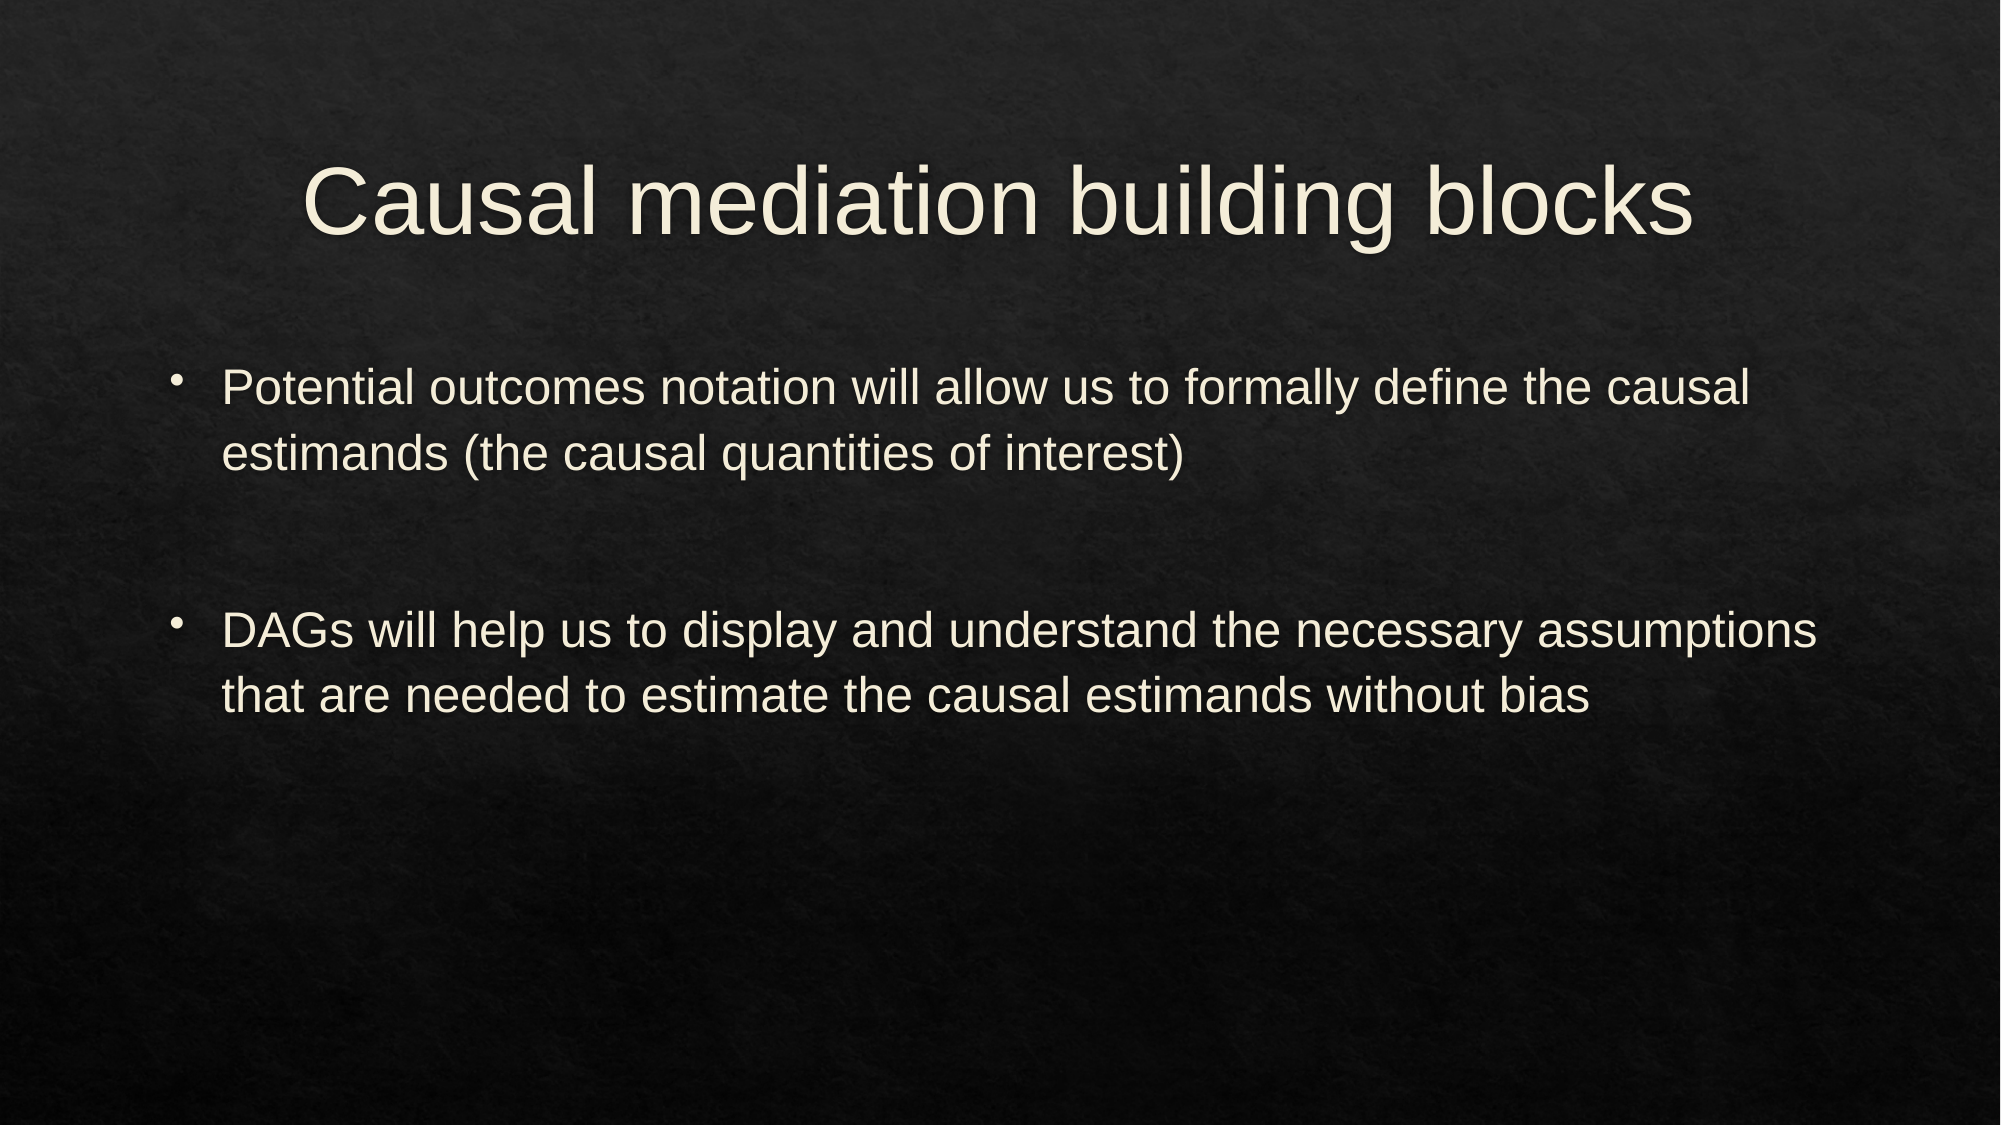

# Causal mediation building blocks
Potential outcomes notation will allow us to formally define the causal estimands (the causal quantities of interest)

DAGs will help us to display and understand the necessary assumptions that are needed to estimate the causal estimands without bias